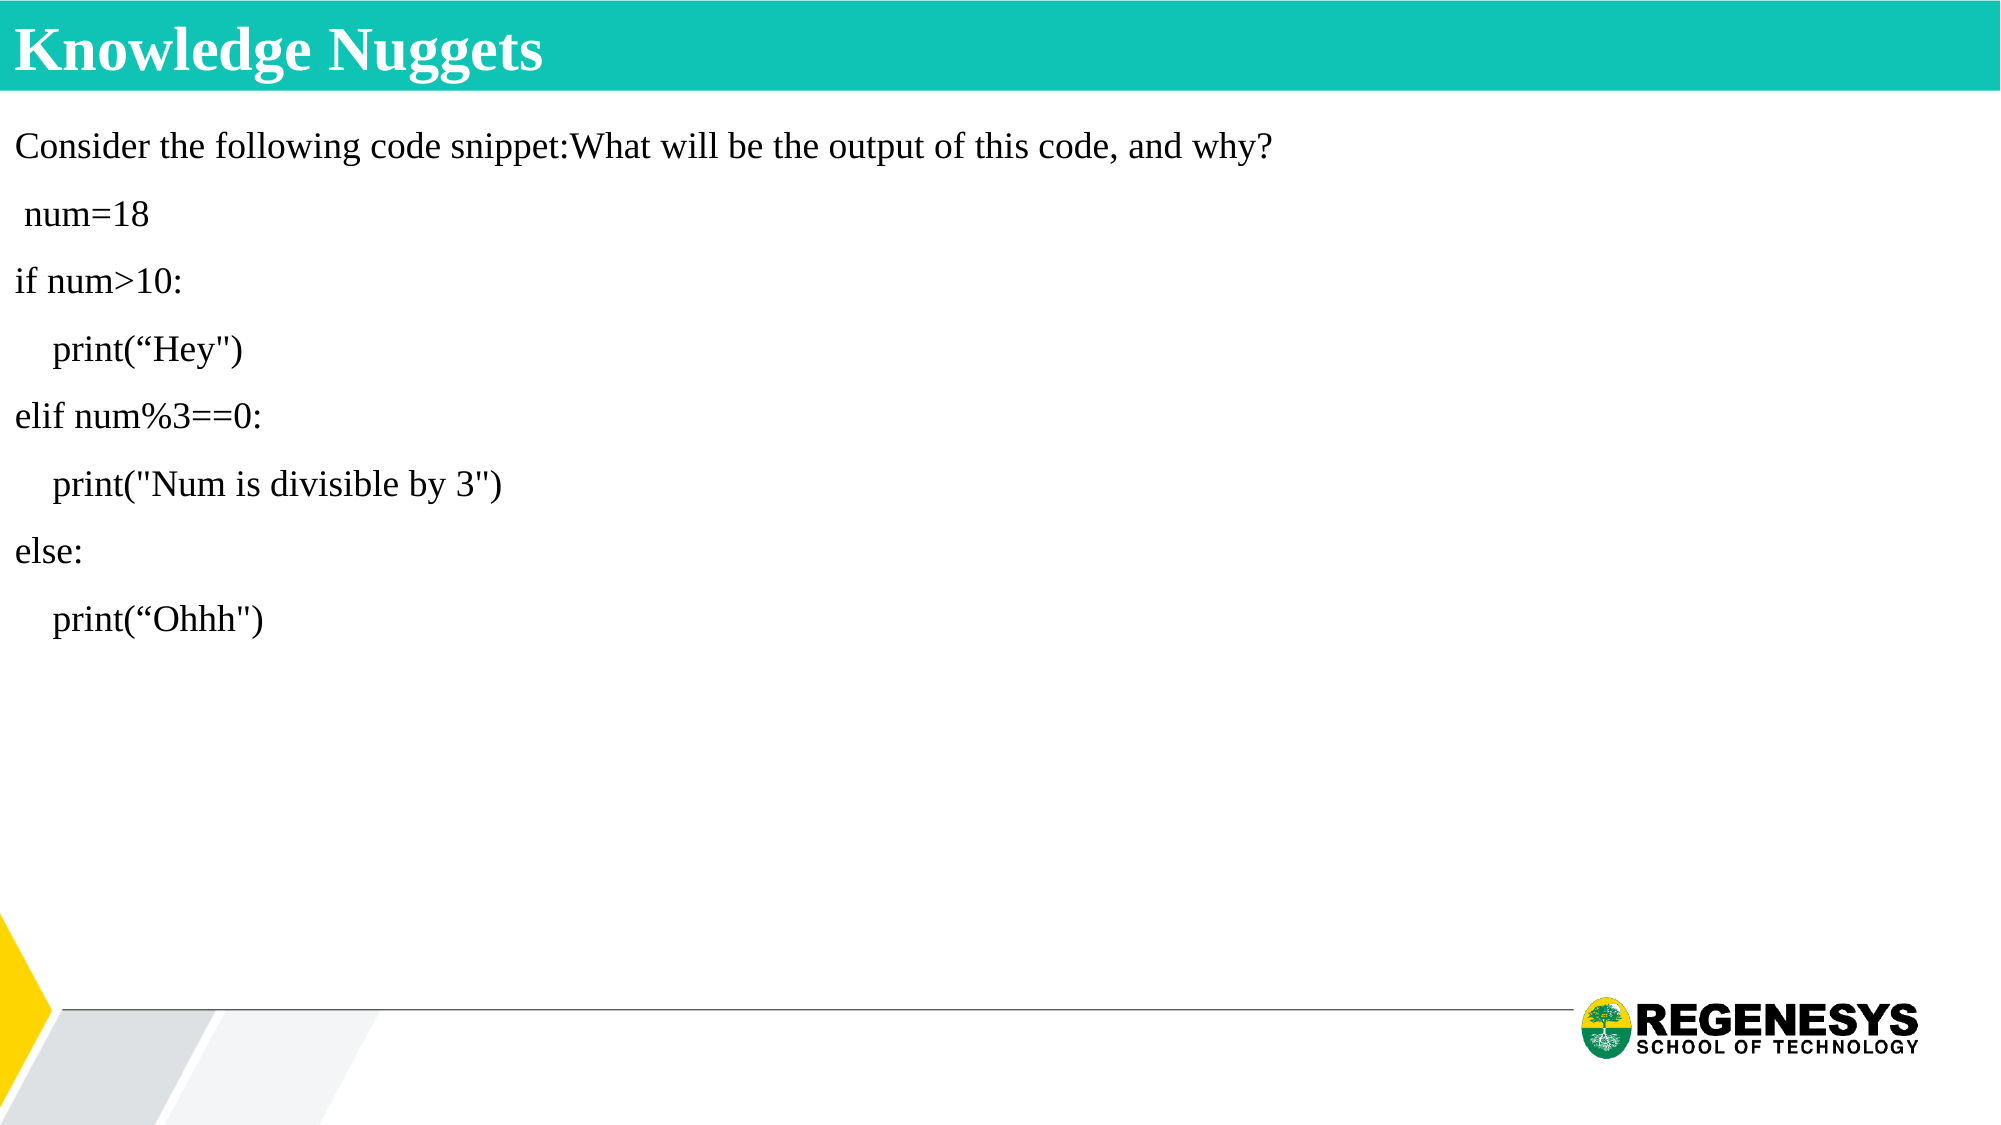

Knowledge Nuggets
Consider the following code snippet:What will be the output of this code, and why?
 num=18
if num>10:
    print(“Hey")
elif num%3==0:
    print("Num is divisible by 3")
else:
    print(“Ohhh")